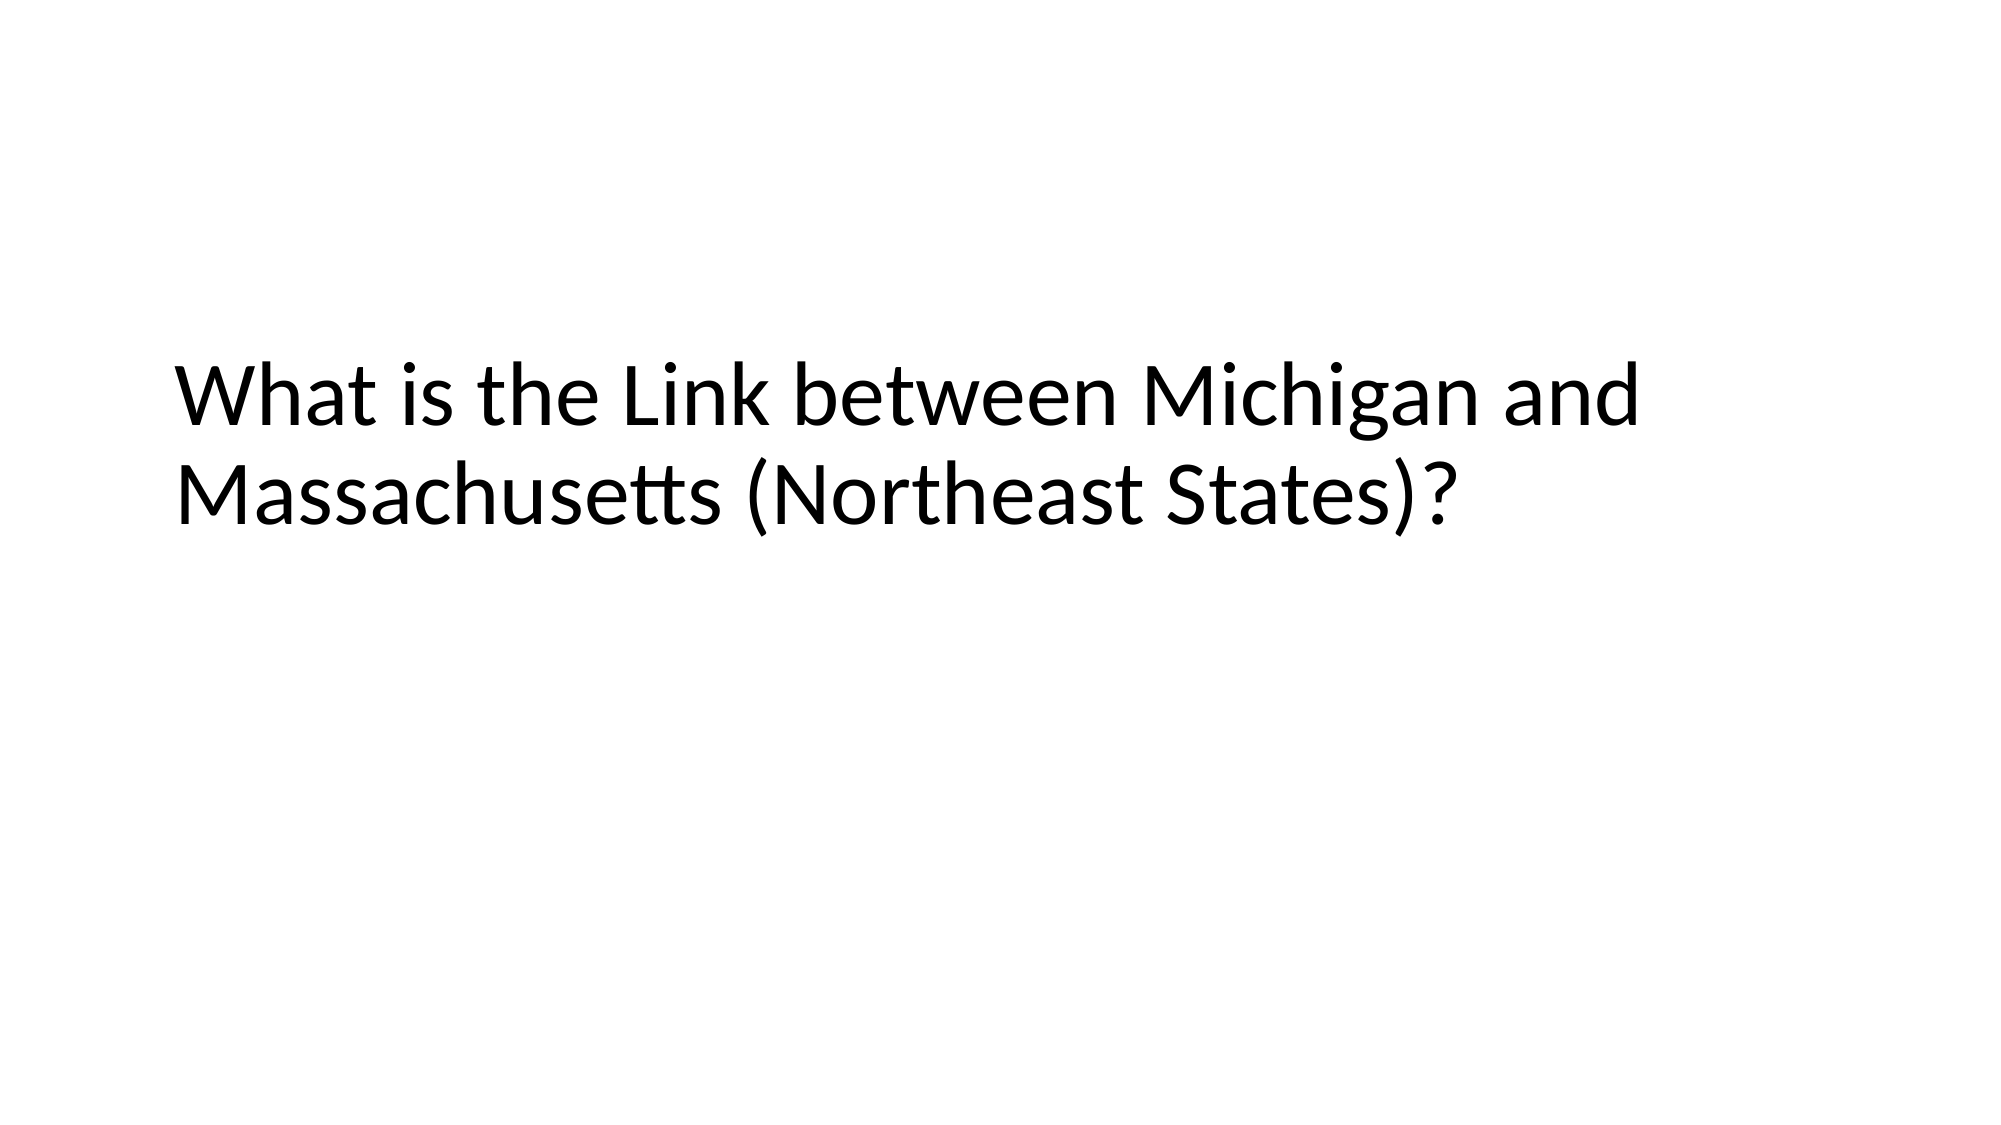

# What is the Link between Michigan and Massachusetts (Northeast States)?